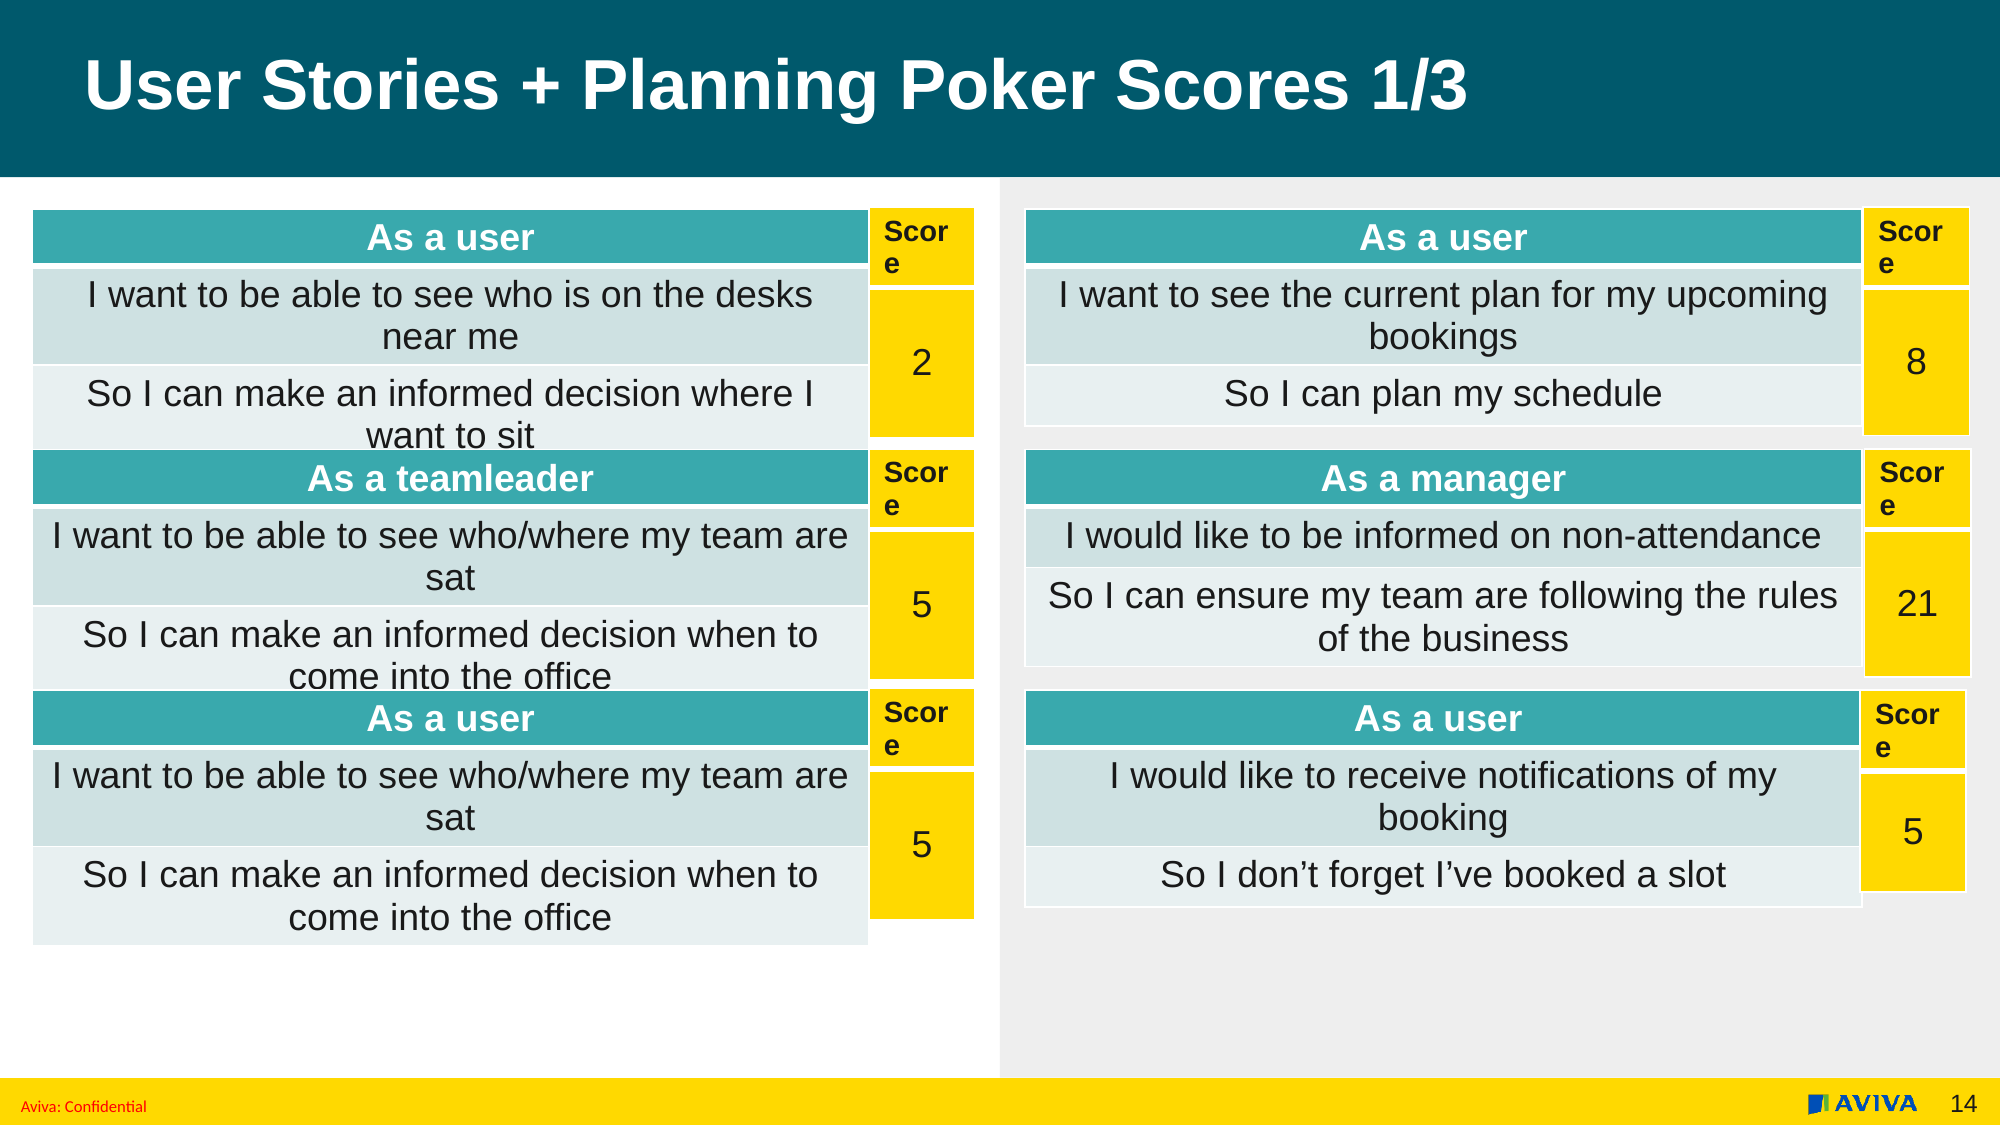

# User Stories + Planning Poker Scores 1/3
| Score |
| --- |
| 2 |
| Score |
| --- |
| 8 |
| As a user |
| --- |
| I want to be able to see who is on the desks near me |
| So I can make an informed decision where I want to sit |
| As a user |
| --- |
| I want to see the current plan for my upcoming bookings |
| So I can plan my schedule |
| Score |
| --- |
| 5 |
| Score |
| --- |
| 21 |
| As a teamleader |
| --- |
| I want to be able to see who/where my team are sat |
| So I can make an informed decision when to come into the office |
| As a manager |
| --- |
| I would like to be informed on non-attendance |
| So I can ensure my team are following the rules of the business |
| Score |
| --- |
| 5 |
| As a user |
| --- |
| I want to be able to see who/where my team are sat |
| So I can make an informed decision when to come into the office |
| As a user |
| --- |
| I would like to receive notifications of my booking |
| So I don’t forget I’ve booked a slot |
| Score |
| --- |
| 5 |